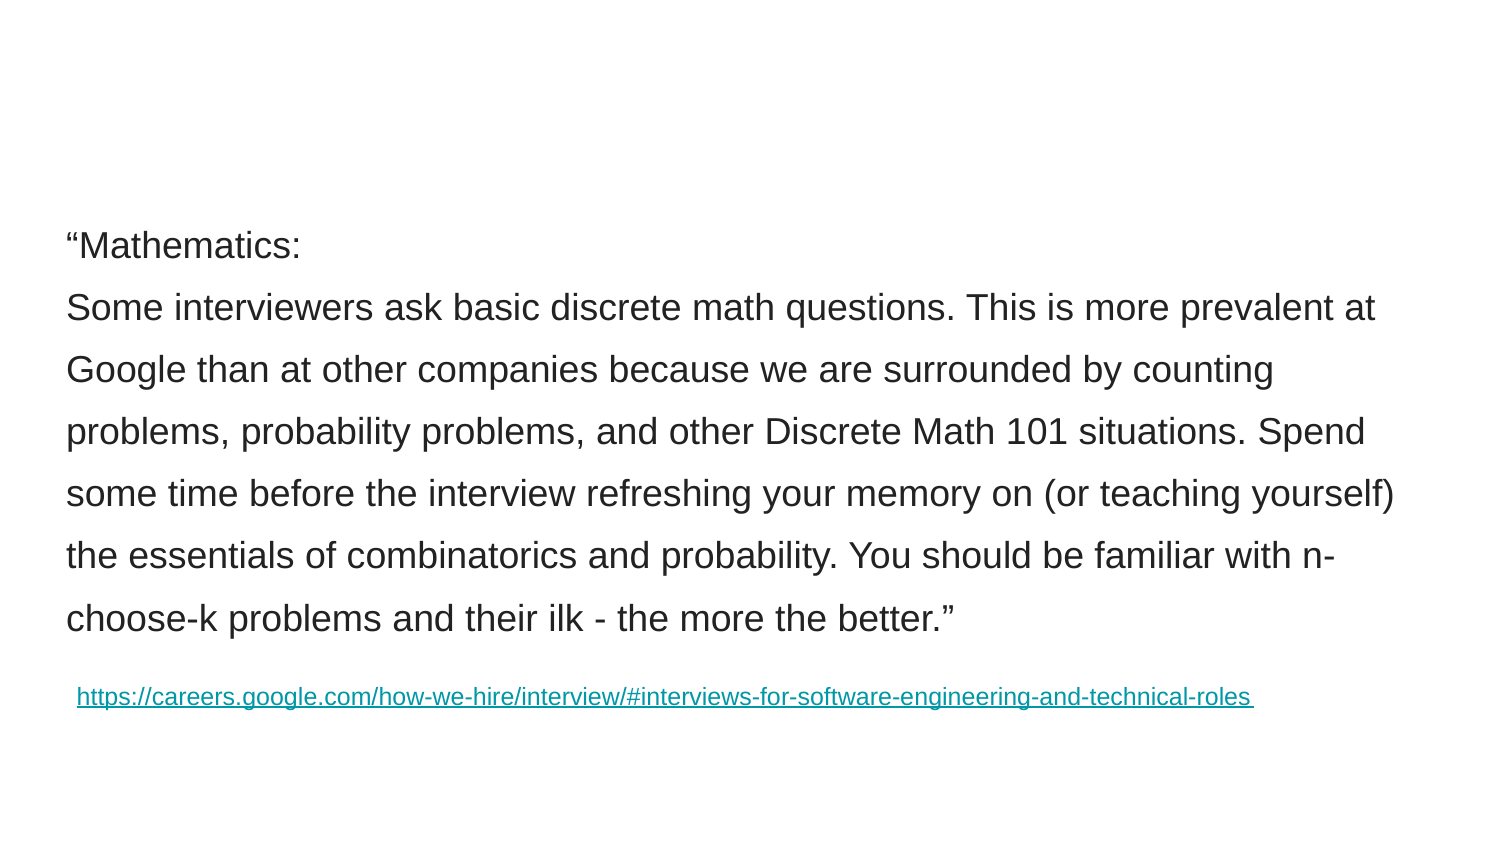

“Mathematics:
Some interviewers ask basic discrete math questions. This is more prevalent at Google than at other companies because we are surrounded by counting problems, probability problems, and other Discrete Math 101 situations. Spend some time before the interview refreshing your memory on (or teaching yourself) the essentials of combinatorics and probability. You should be familiar with n-choose-k problems and their ilk - the more the better.”

https://careers.google.com/how-we-hire/interview/#interviews-for-software-engineering-and-technical-roles